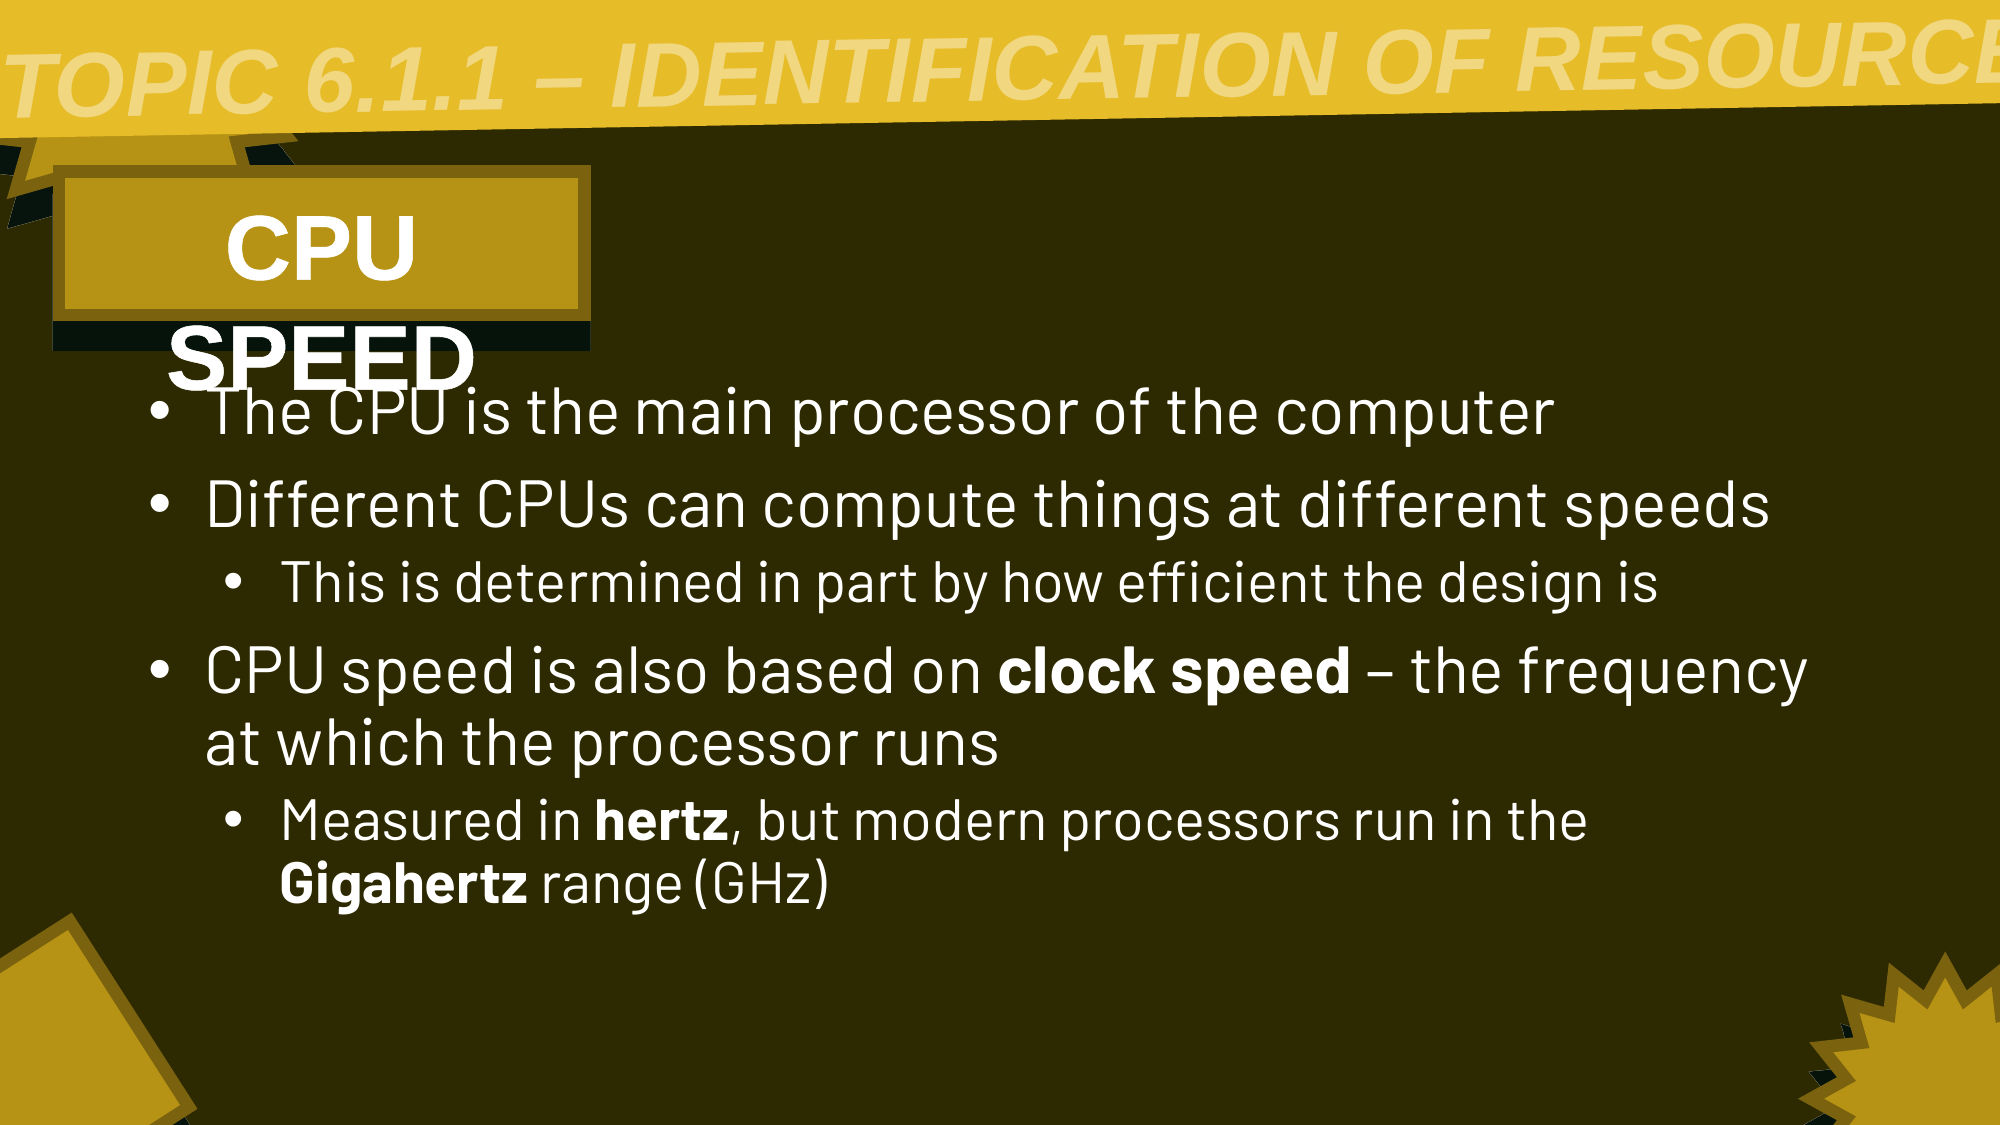

TOPIC 6.1.1 – IDENTIFICATION OF RESOURCES

CPU SPEED
The CPU is the main processor of the computer
Different CPUs can compute things at different speeds
This is determined in part by how efficient the design is
CPU speed is also based on clock speed – the frequency at which the processor runs
Measured in hertz, but modern processors run in the Gigahertz range (GHz)